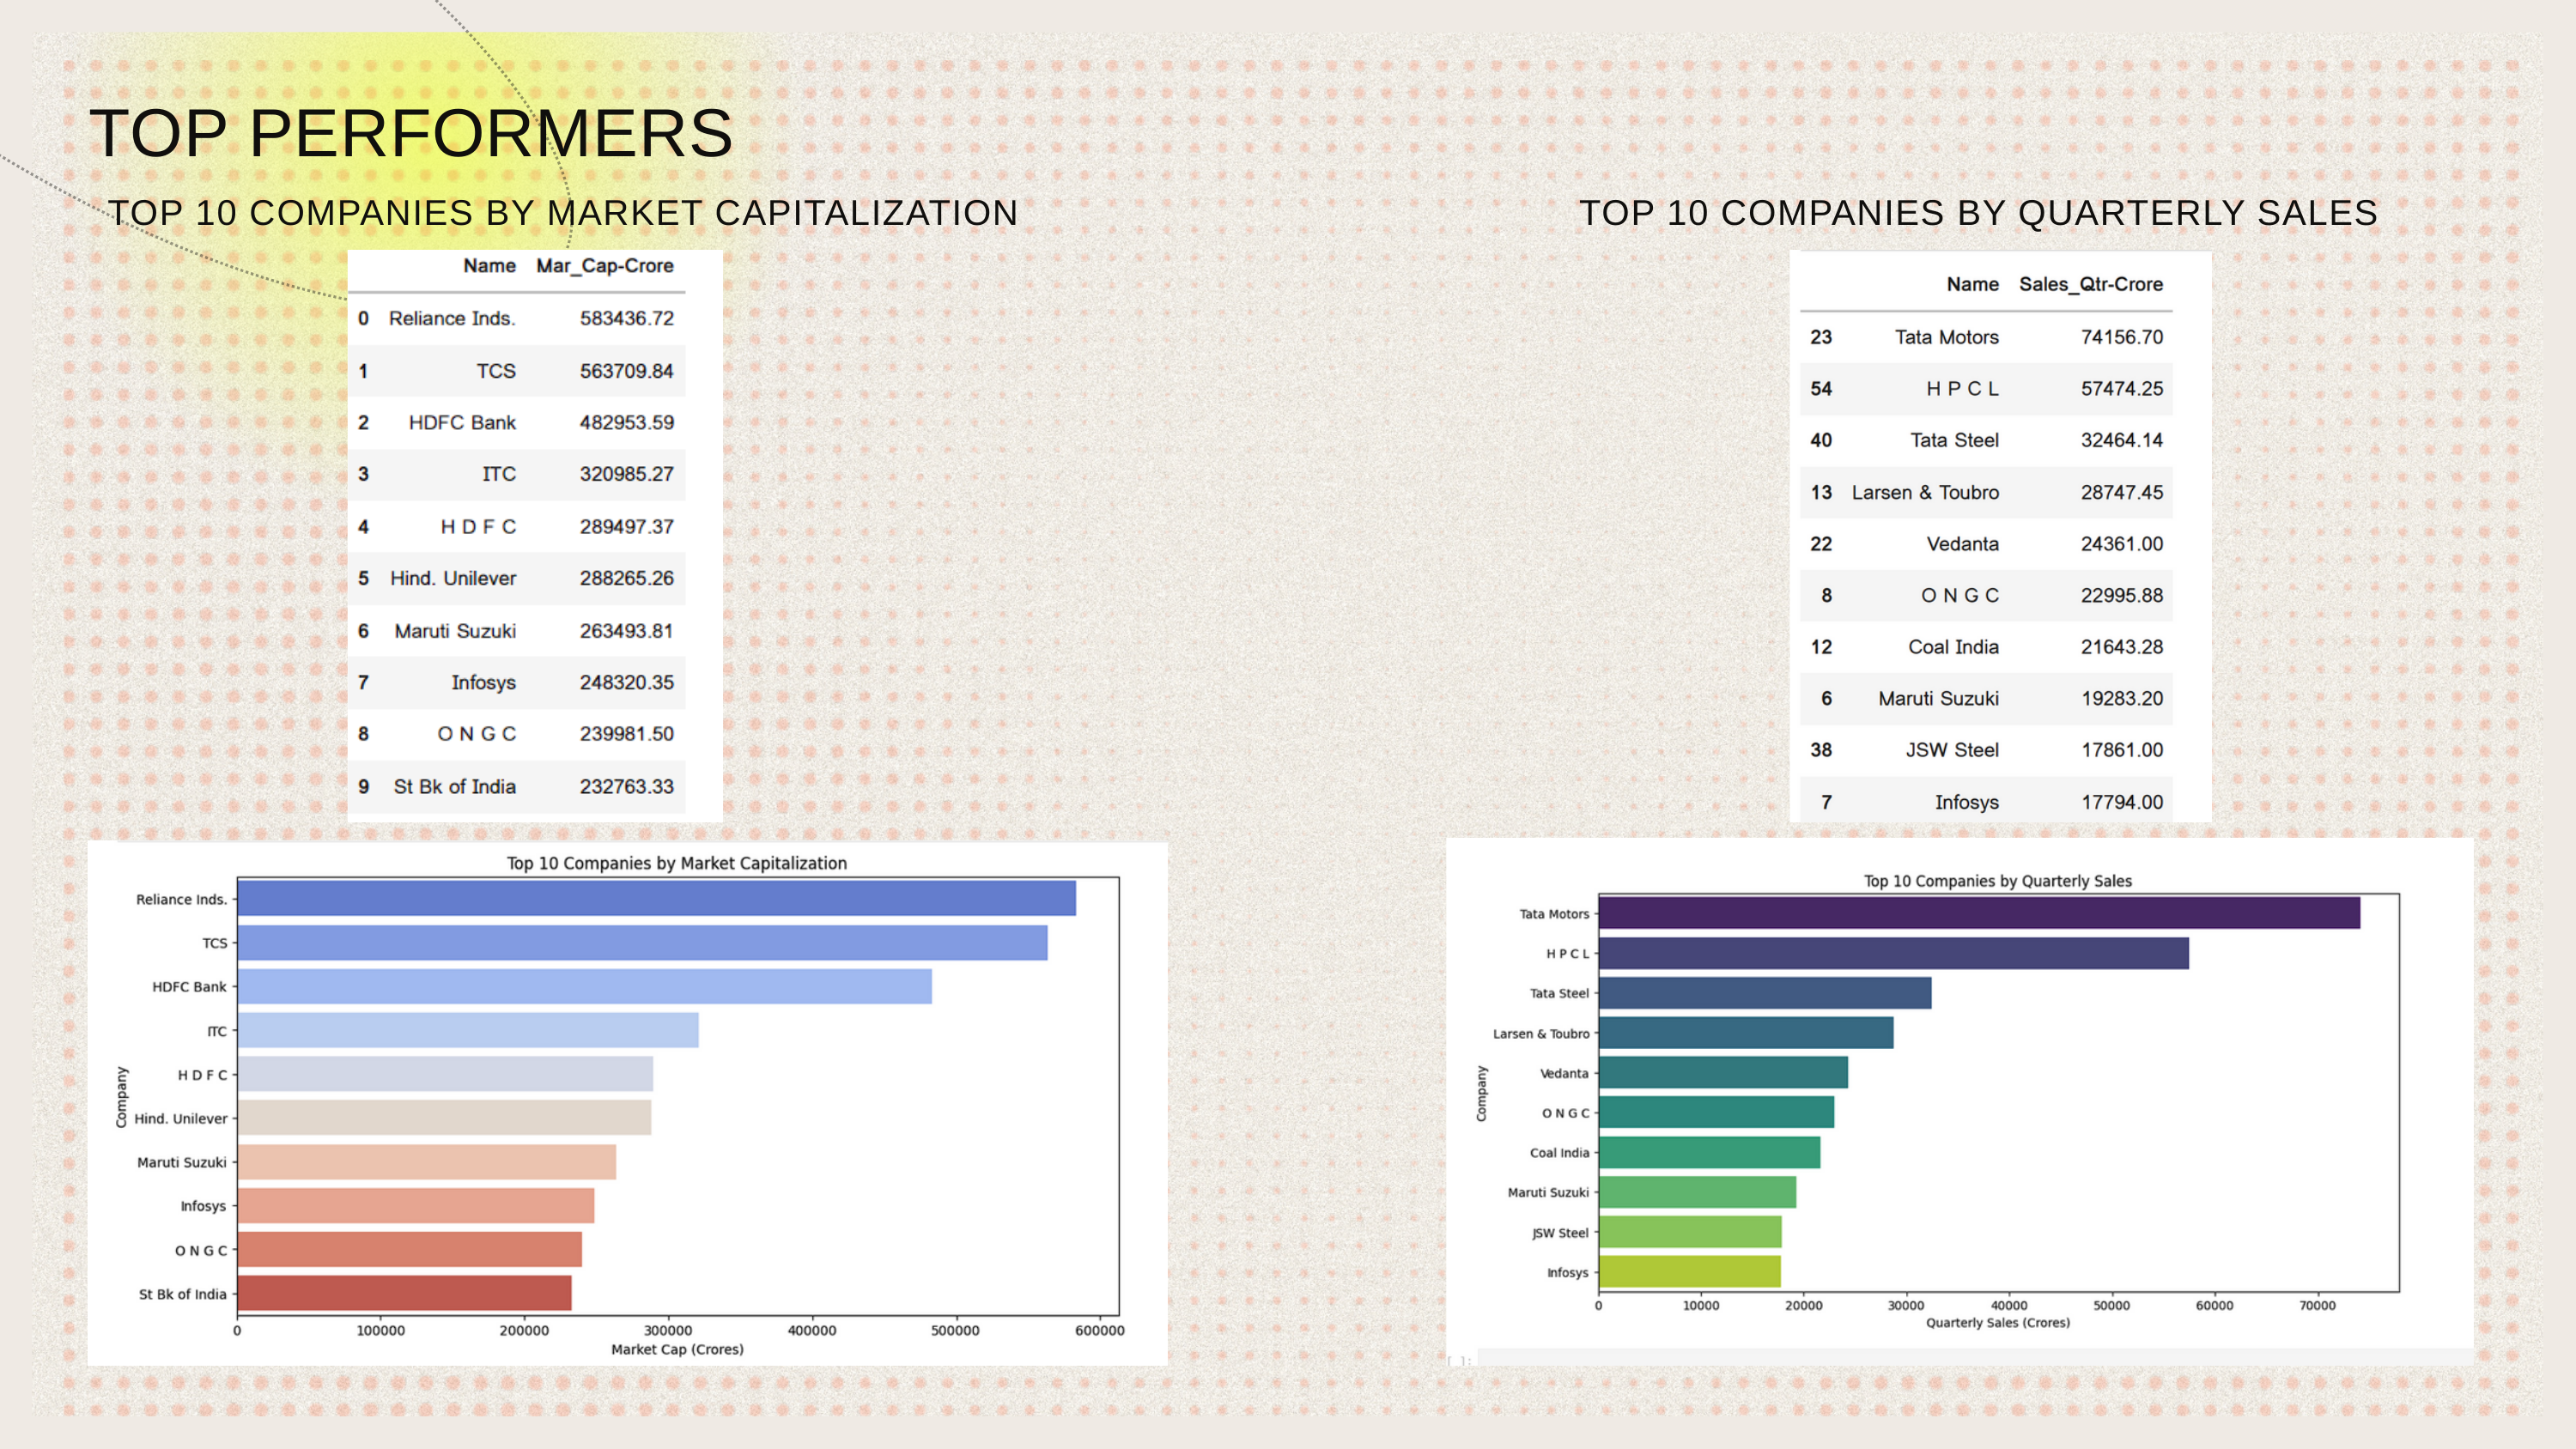

TOP PERFORMERS
TOP 10 COMPANIES BY MARKET CAPITALIZATION
TOP 10 COMPANIES BY QUARTERLY SALES